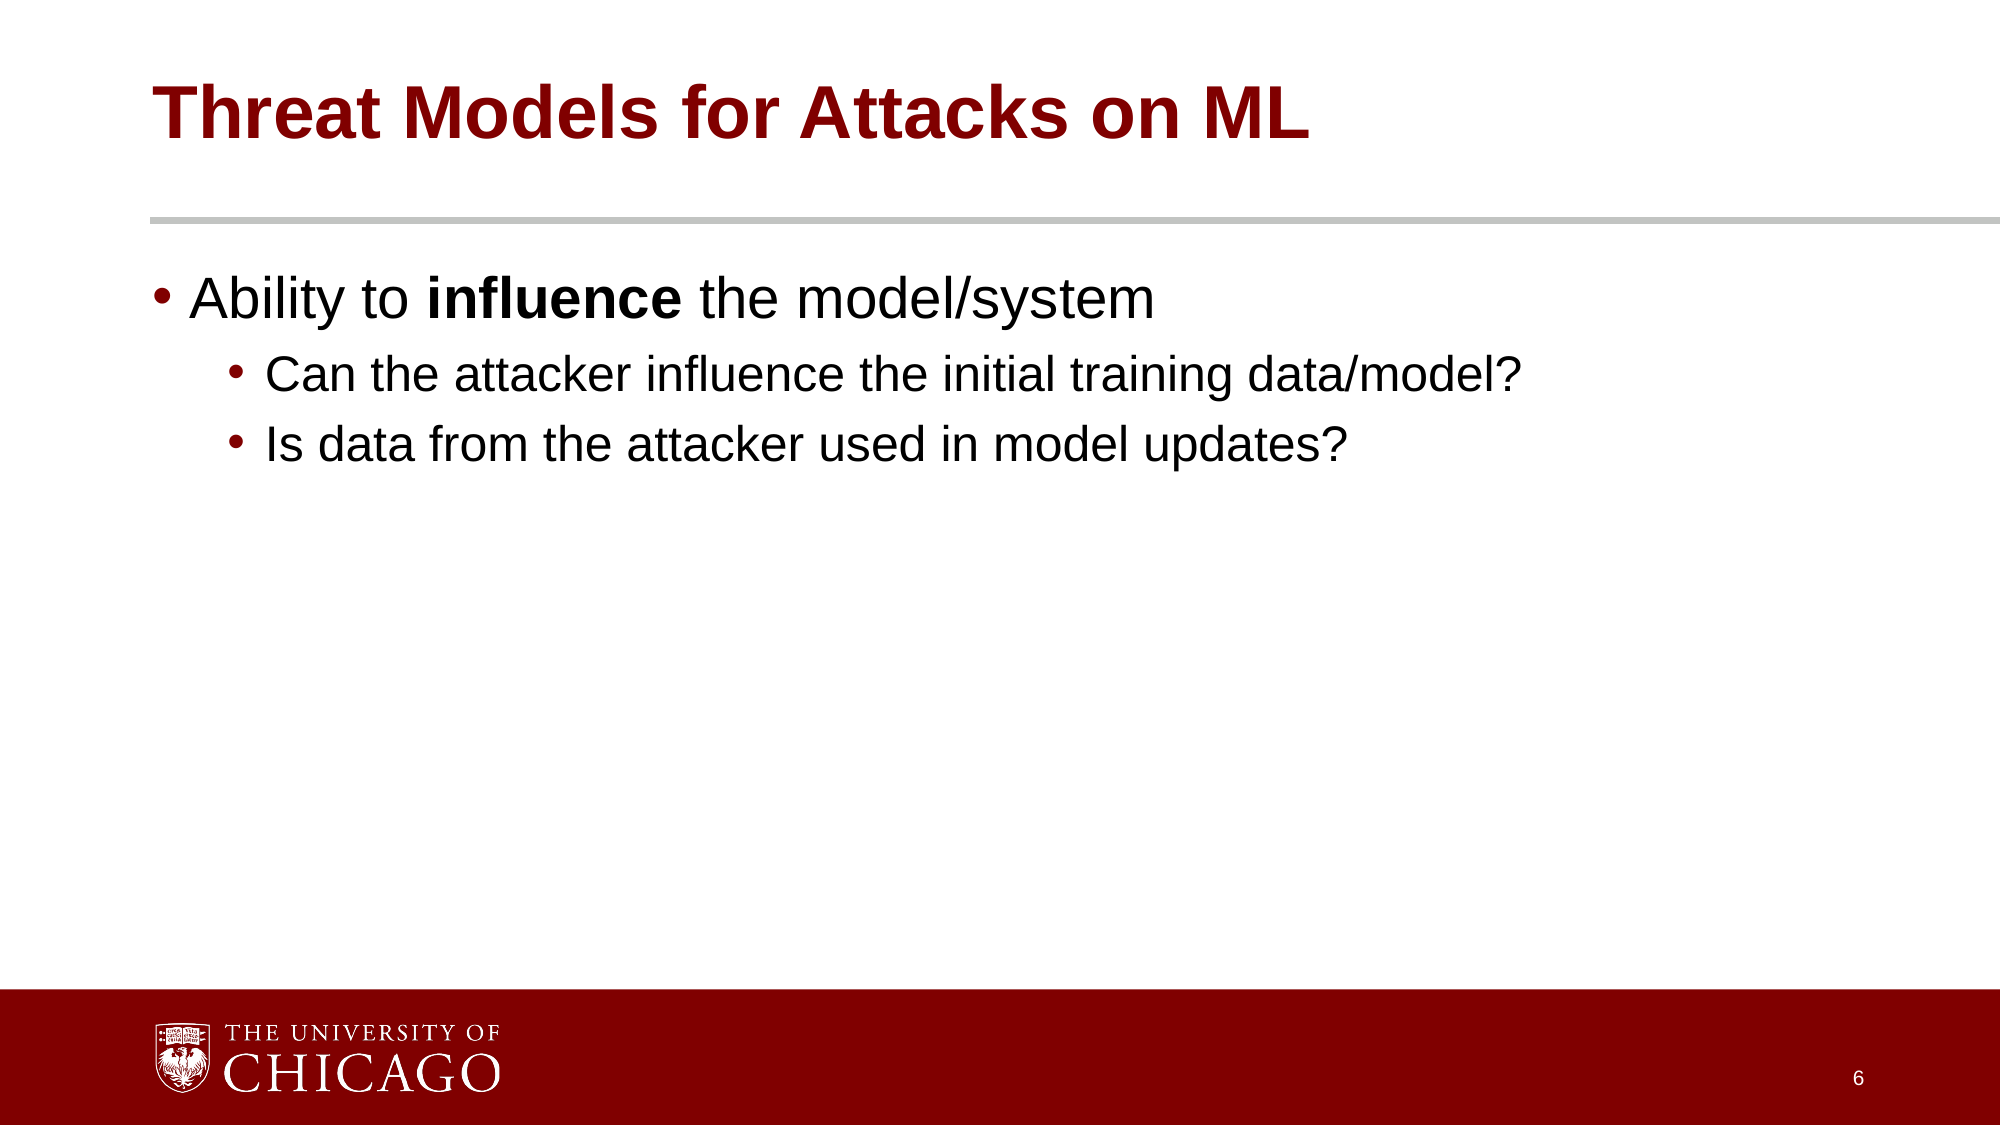

# Threat Models for Attacks on ML
Ability to influence the model/system
Can the attacker influence the initial training data/model?
Is data from the attacker used in model updates?
6